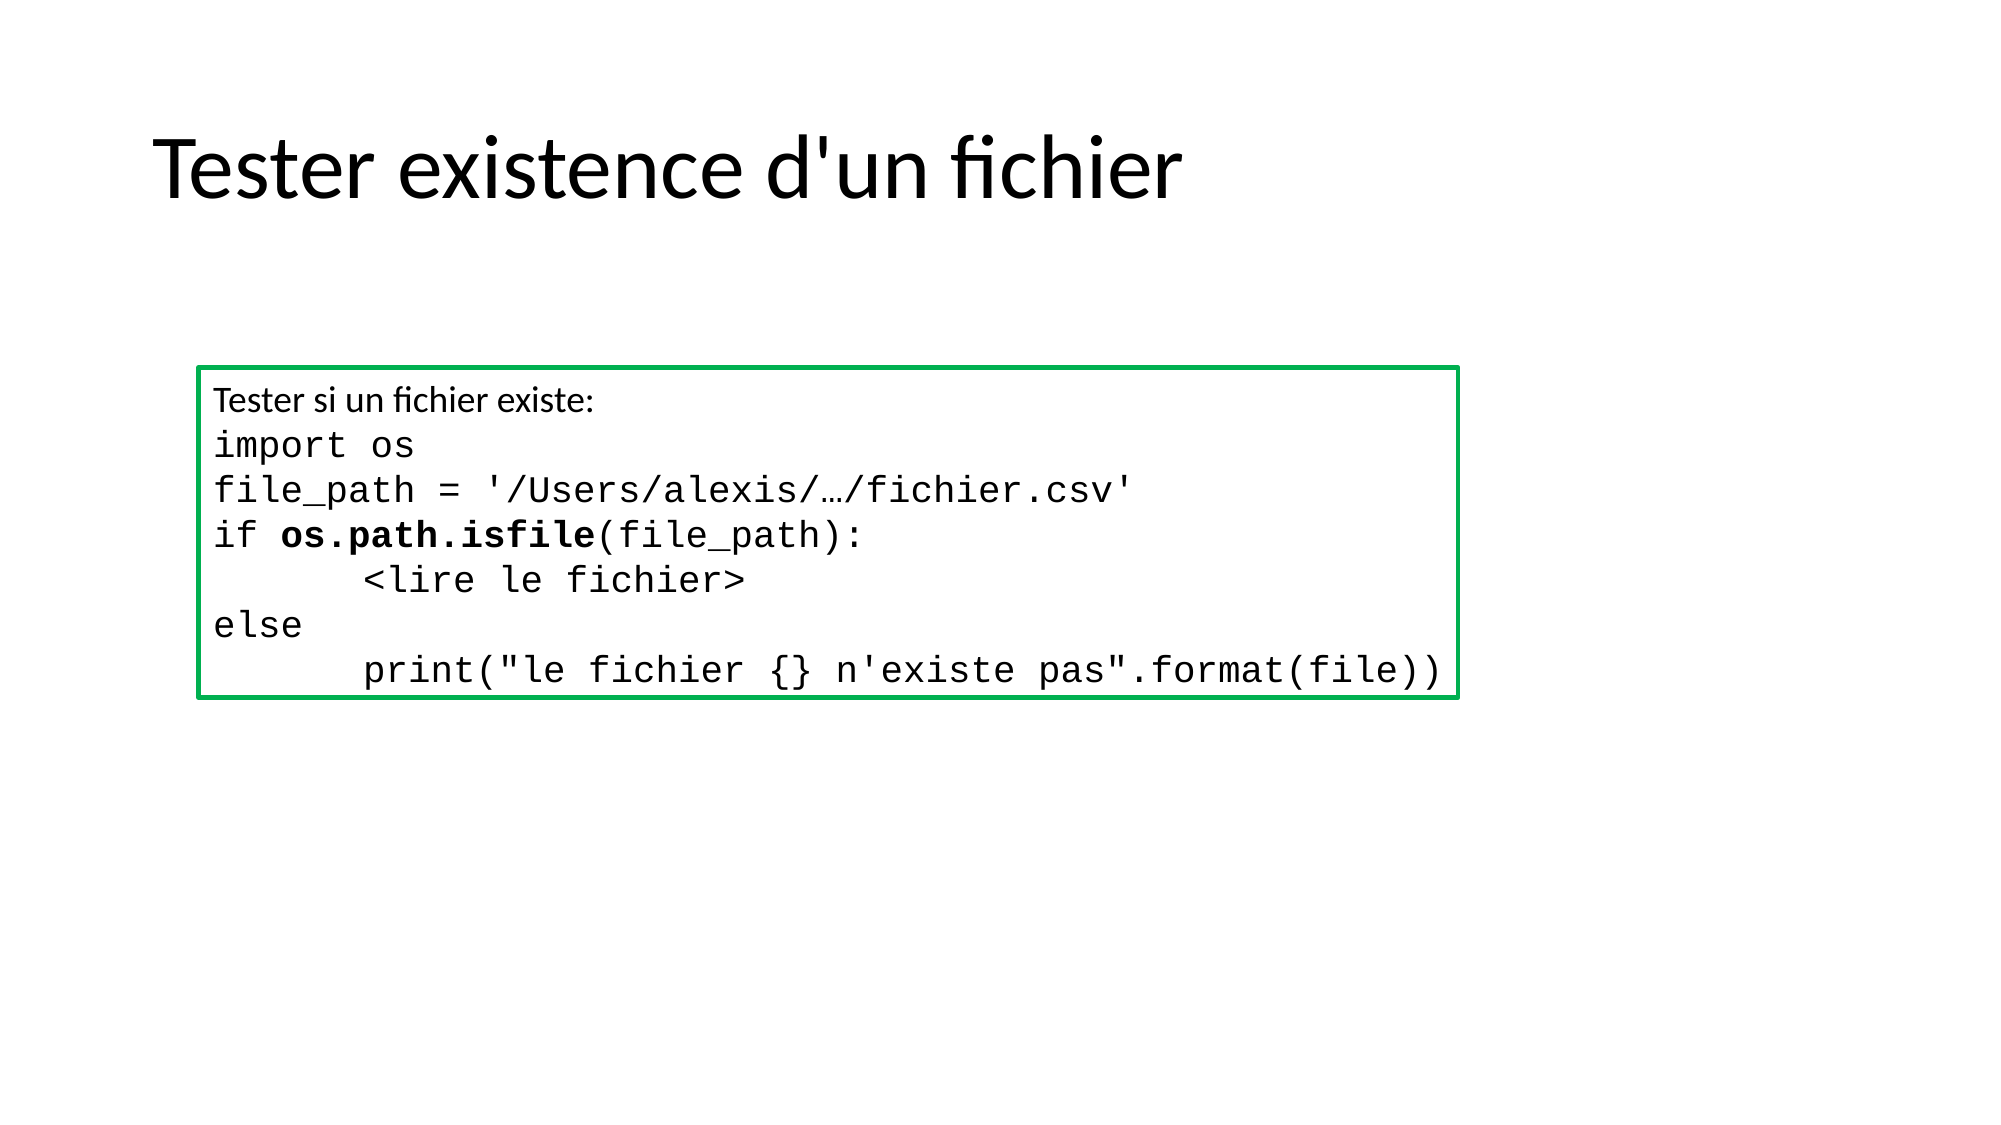

# Tester existence d'un fichier
Tester si un fichier existe:
import os
file_path = '/Users/alexis/…/fichier.csv'
if os.path.isfile(file_path):
	<lire le fichier>
else
	print("le fichier {} n'existe pas".format(file))